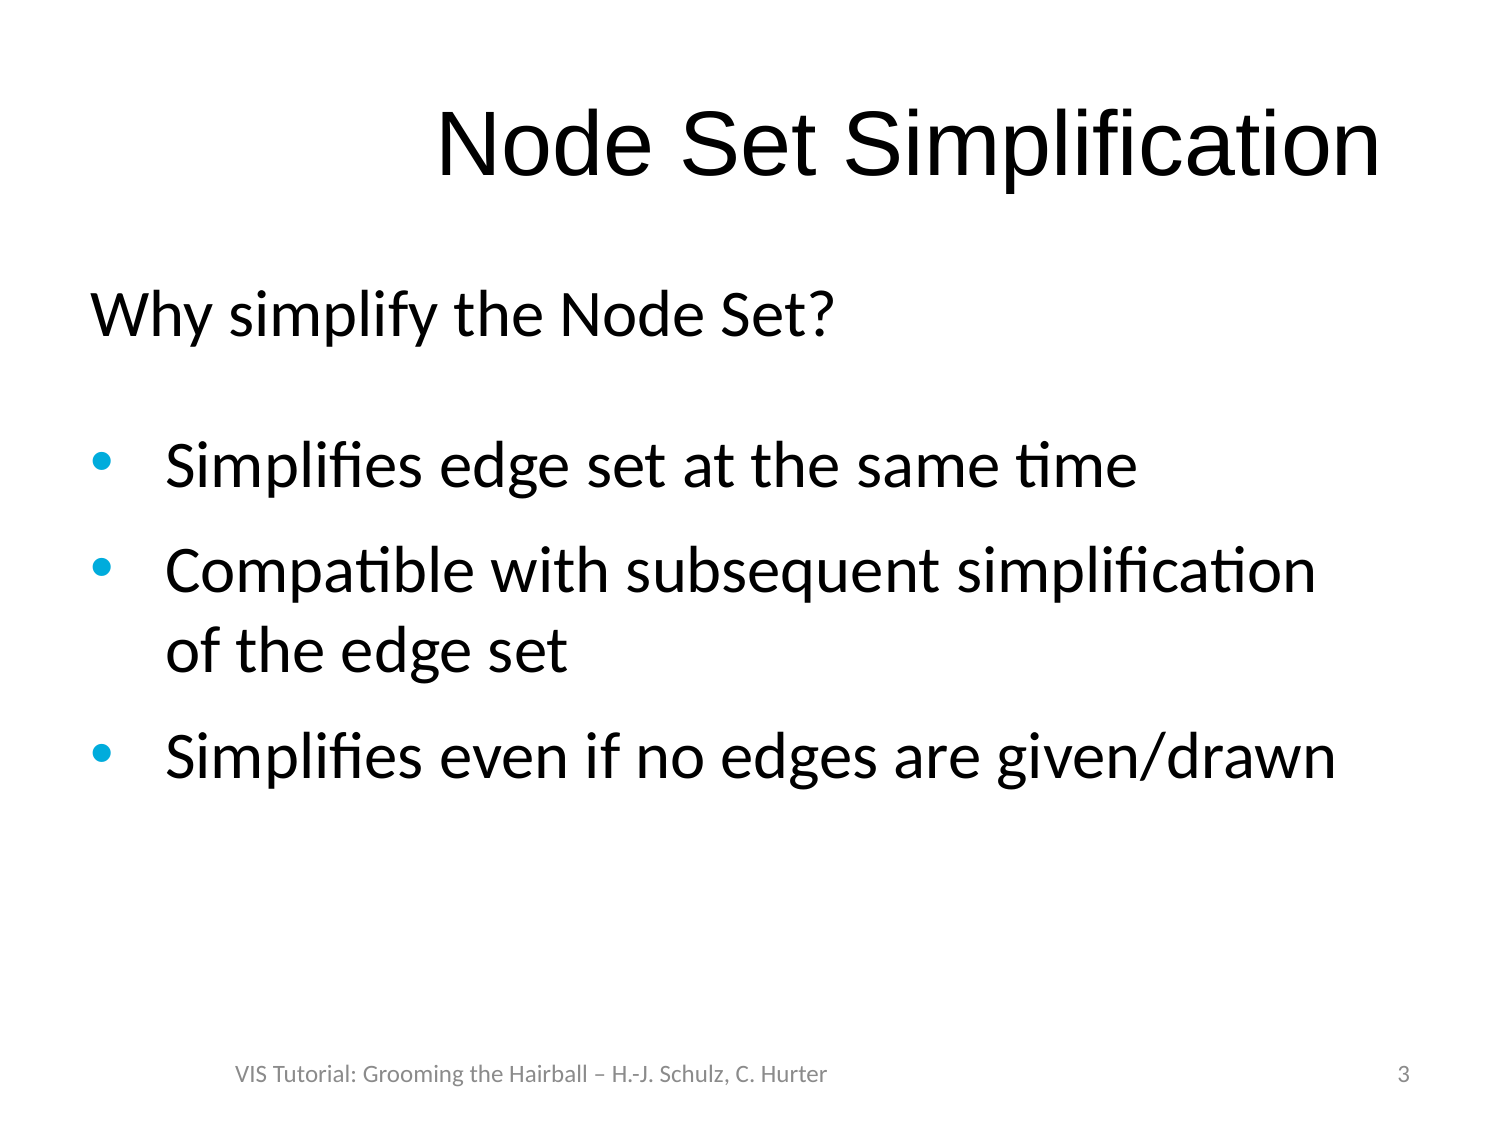

# Node Set Simplification
Why simplify the Node Set?

Simplifies edge set at the same time
Compatible with subsequent simplification
of the edge set
Simplifies even if no edges are given/drawn
VIS Tutorial: Grooming the Hairball – H.-J. Schulz, C. Hurter
3